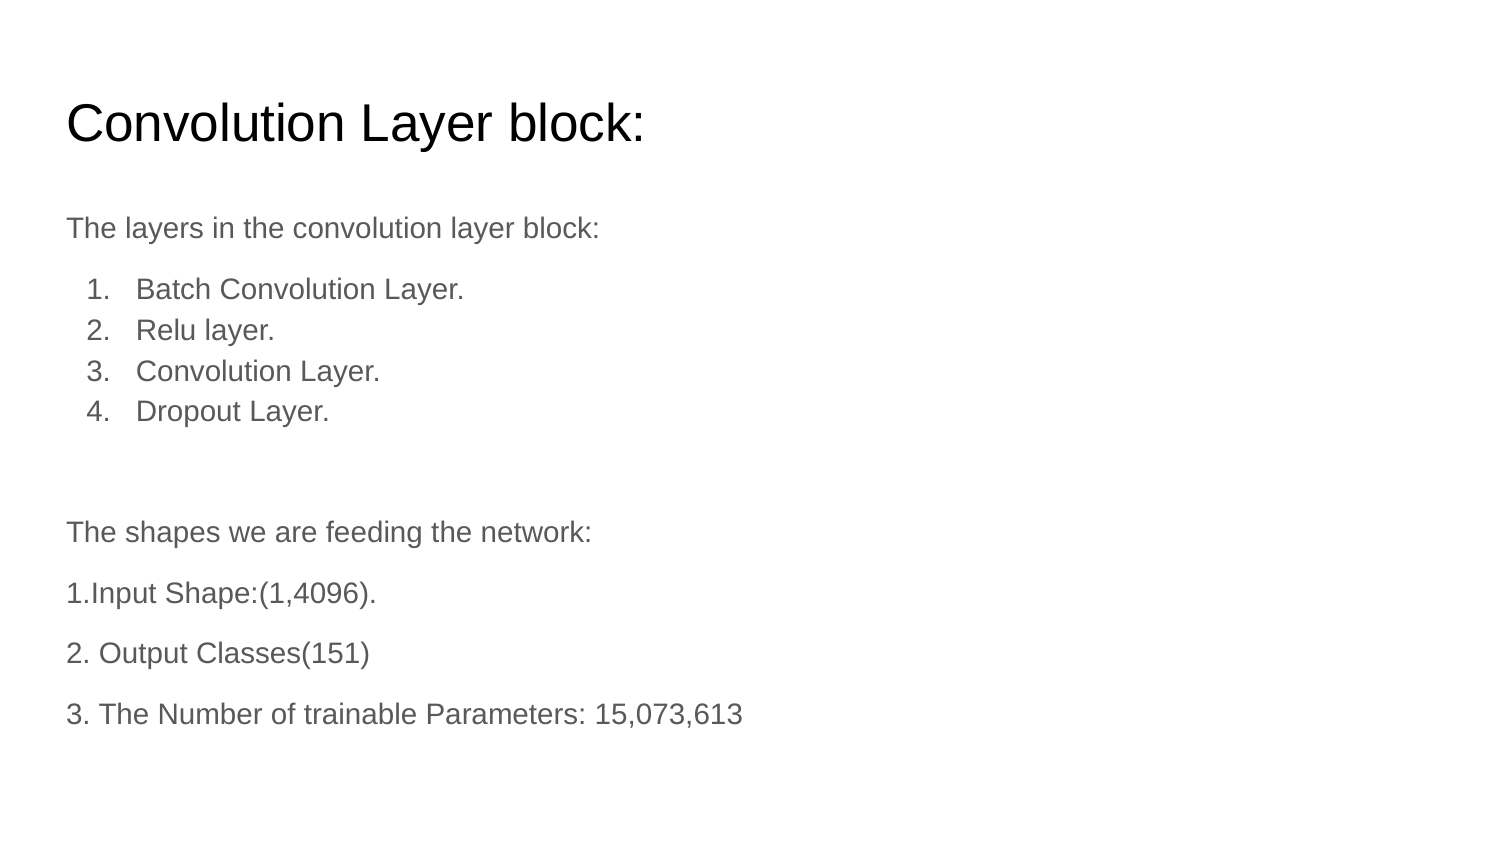

# Convolution Layer block:

The layers in the convolution layer block:
Batch Convolution Layer.
Relu layer.
Convolution Layer.
Dropout Layer.

The shapes we are feeding the network:
1.Input Shape:(1,4096).
2. Output Classes(151)
3. The Number of trainable Parameters: 15,073,613